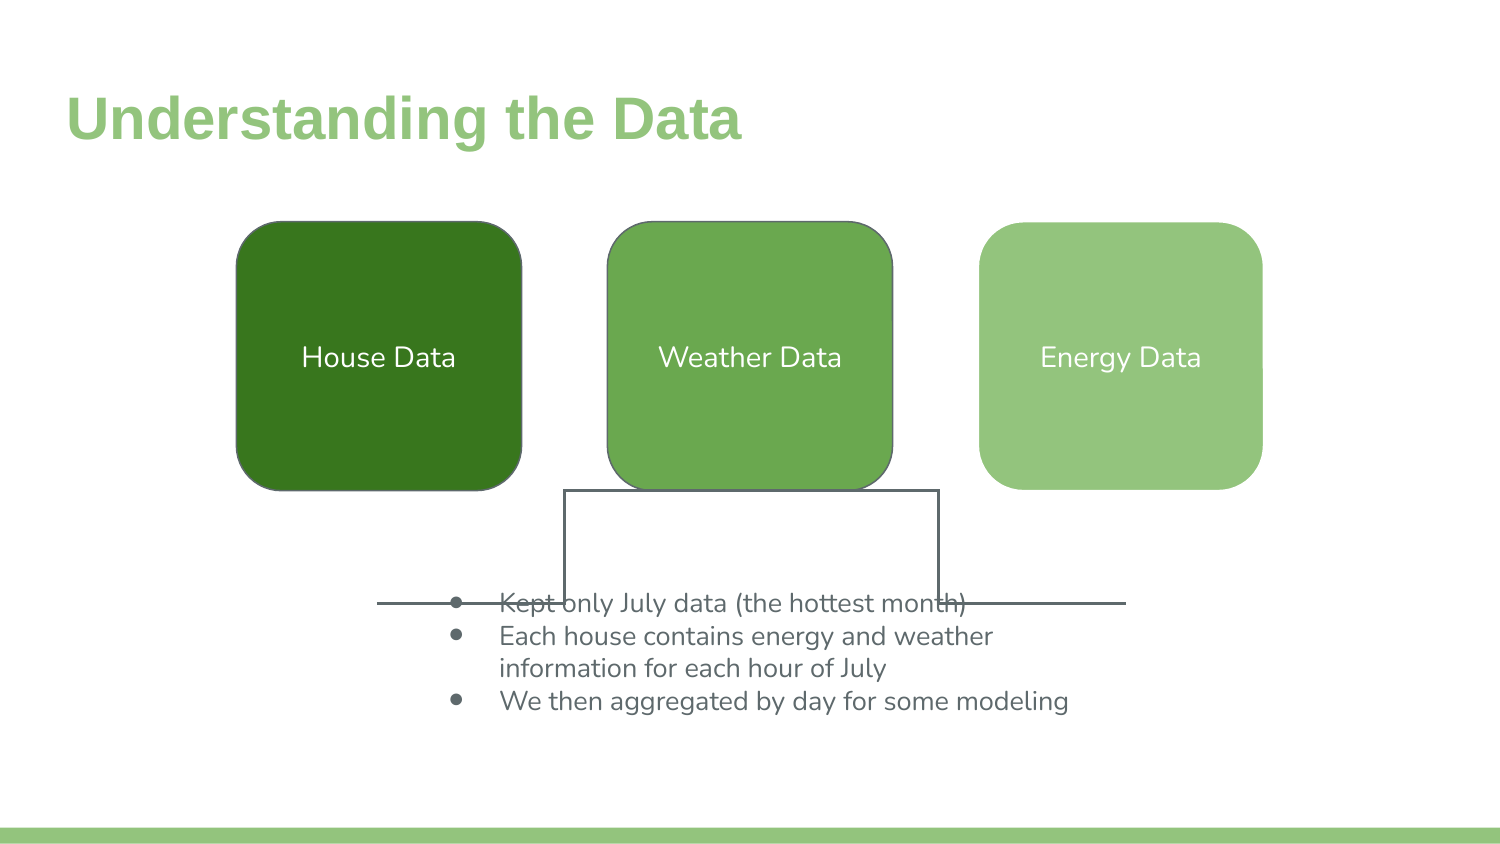

# Understanding the Data
House Data
Weather Data
Energy Data
Kept only July data (the hottest month)
Each house contains energy and weather information for each hour of July
We then aggregated by day for some modeling